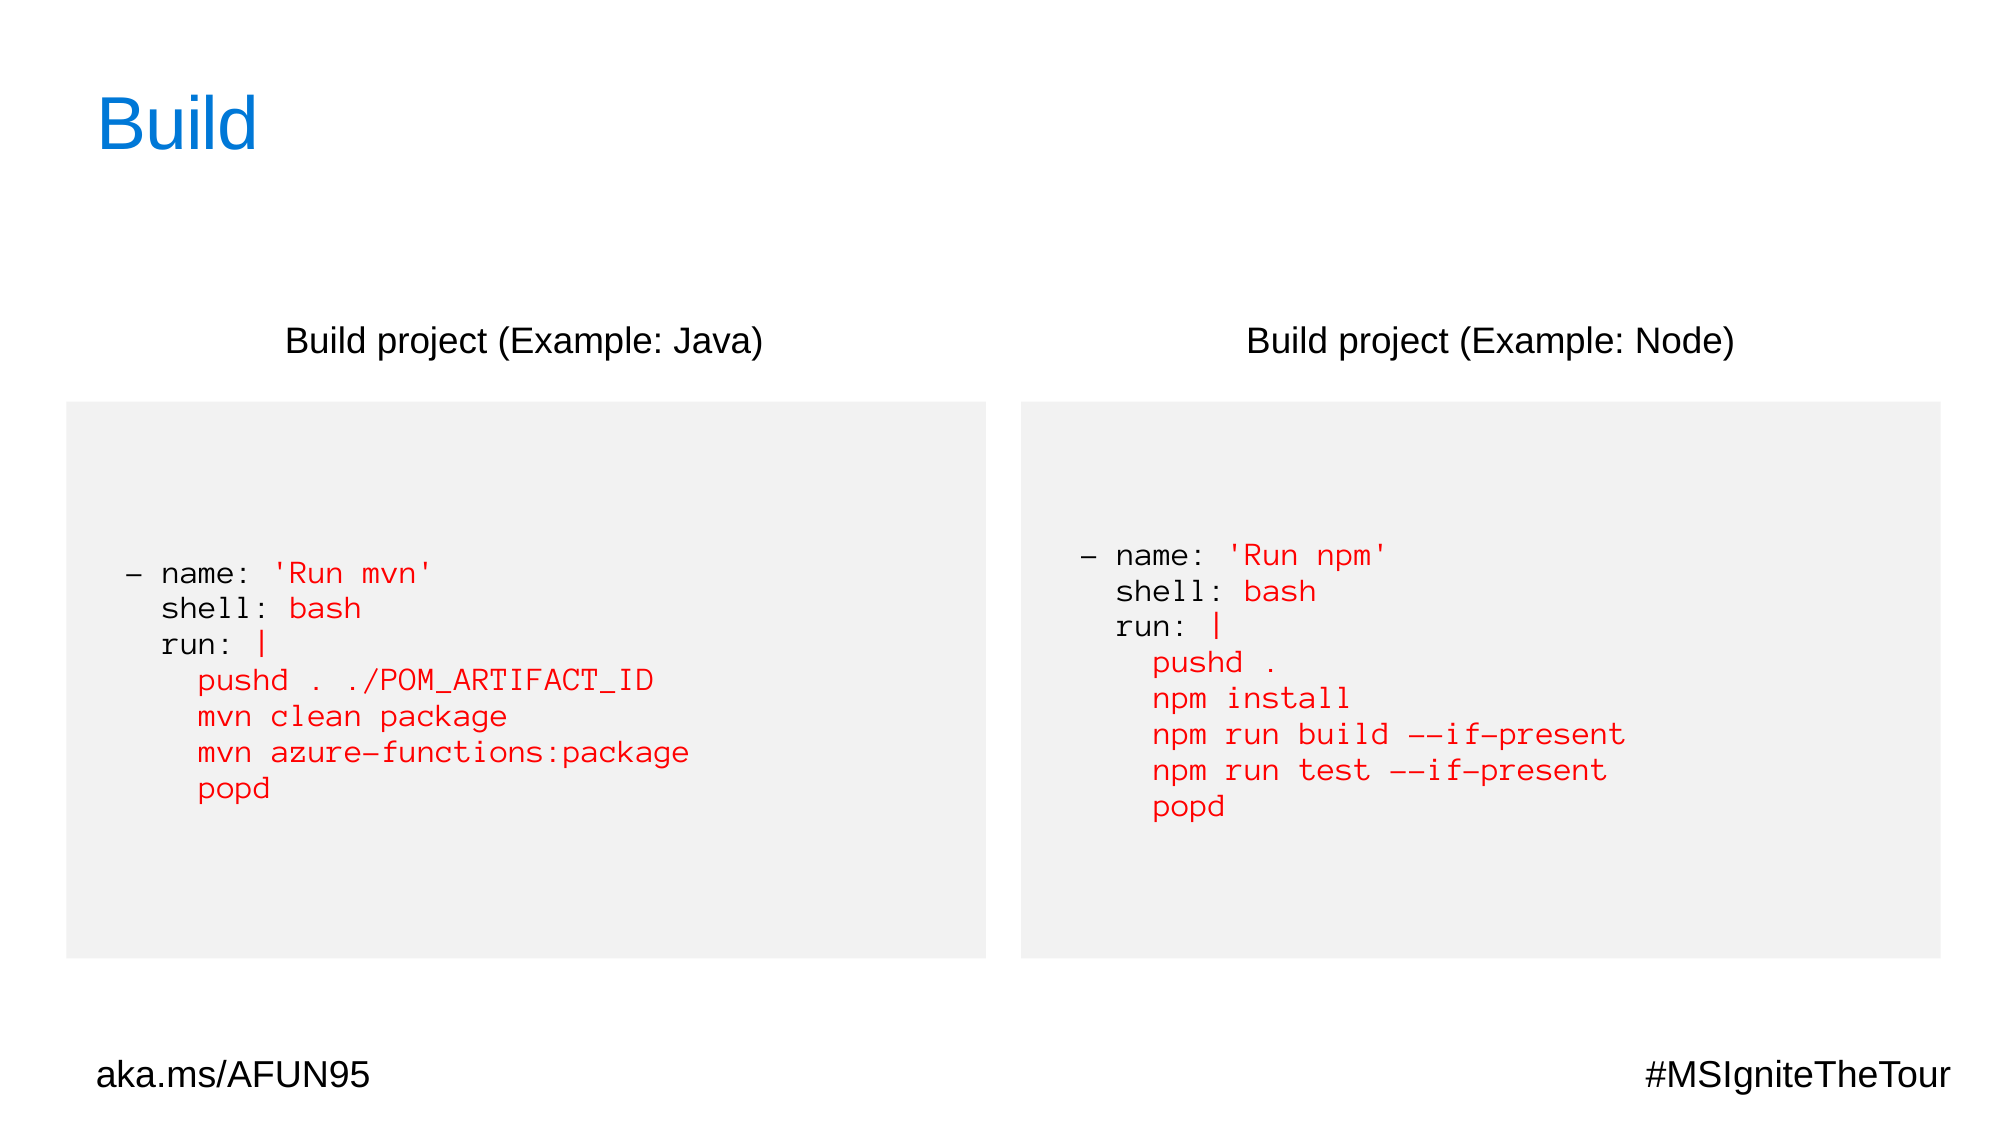

# Build
Build project (Example: Java)
Build project (Example: Node)
- name: 'Run mvn'
  shell: bash
  run: |
    pushd . ./POM_ARTIFACT_ID
    mvn clean package
    mvn azure-functions:package
    popd
- name: 'Run npm'
  shell: bash
  run: |
    pushd .
    npm install
    npm run build --if-present
    npm run test --if-present
    popd